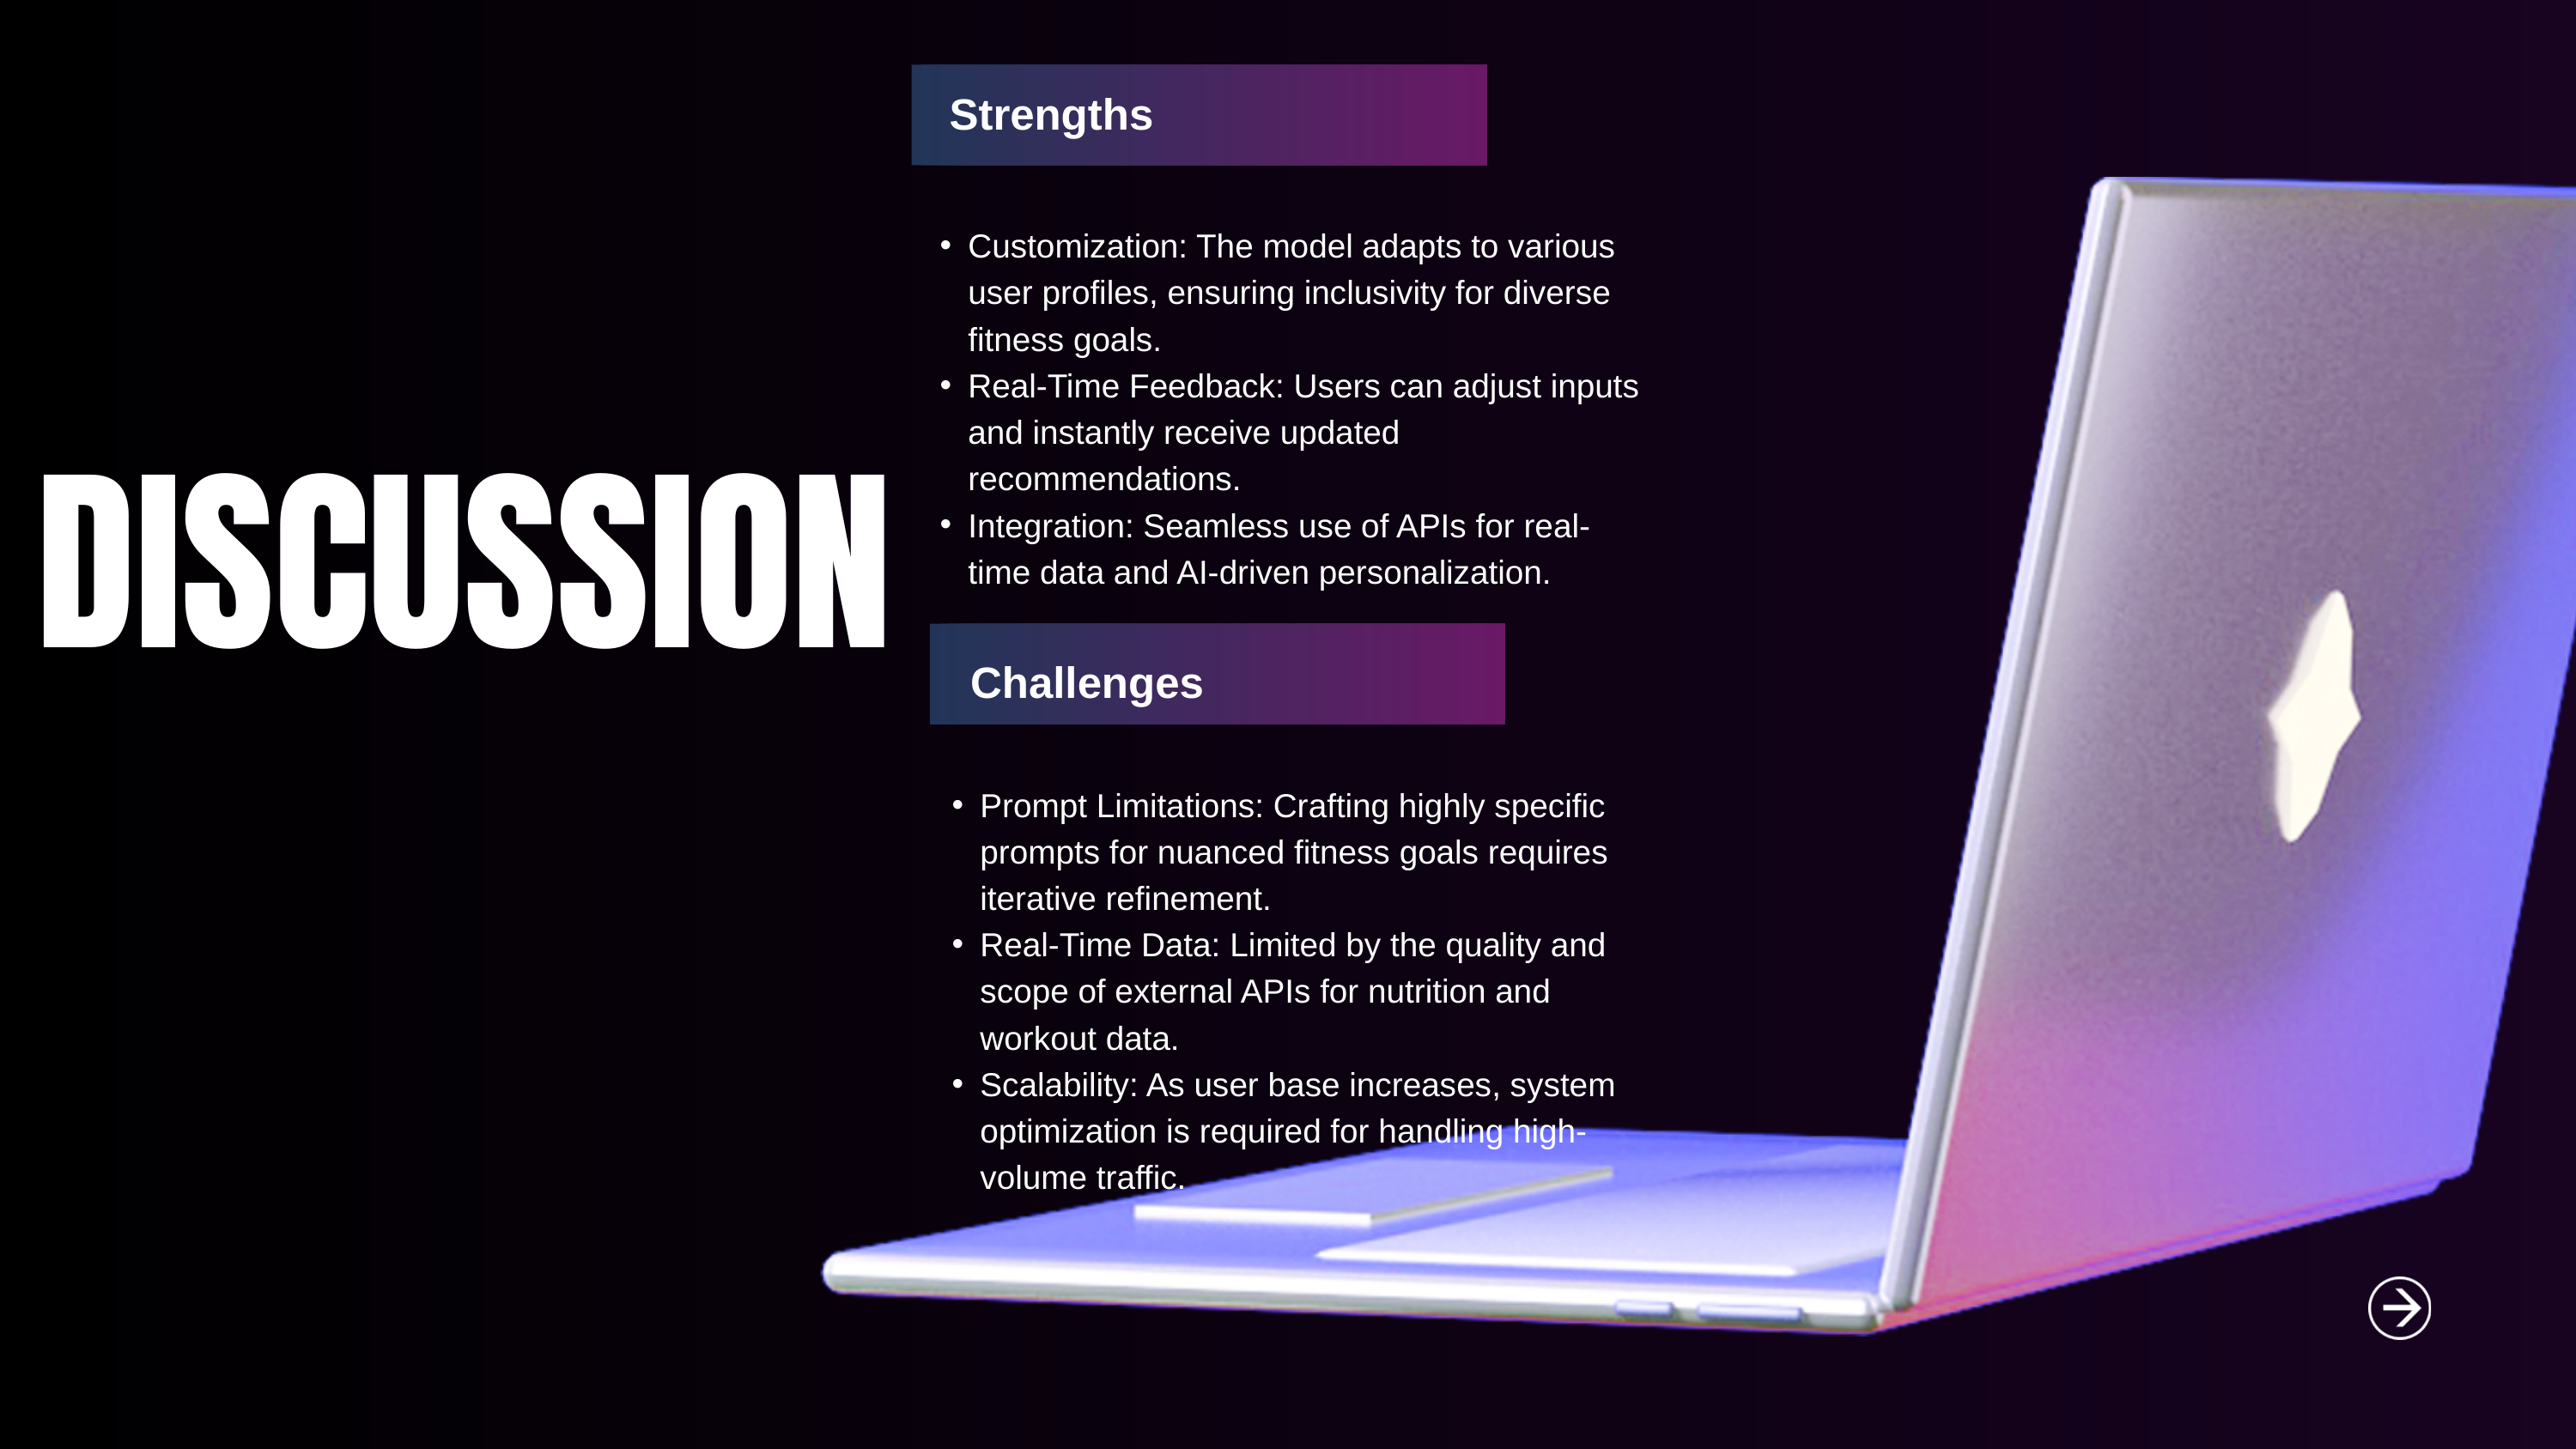

Strengths

Customization: The model adapts to various user profiles, ensuring inclusivity for diverse fitness goals.
Real-Time Feedback: Users can adjust inputs and instantly receive updated recommendations.
Integration: Seamless use of APIs for real-time data and AI-driven personalization.

DISCUSSION

Challenges

Prompt Limitations: Crafting highly specific prompts for nuanced fitness goals requires iterative refinement.
Real-Time Data: Limited by the quality and scope of external APIs for nutrition and workout data.
Scalability: As user base increases, system optimization is required for handling high-volume traffic.